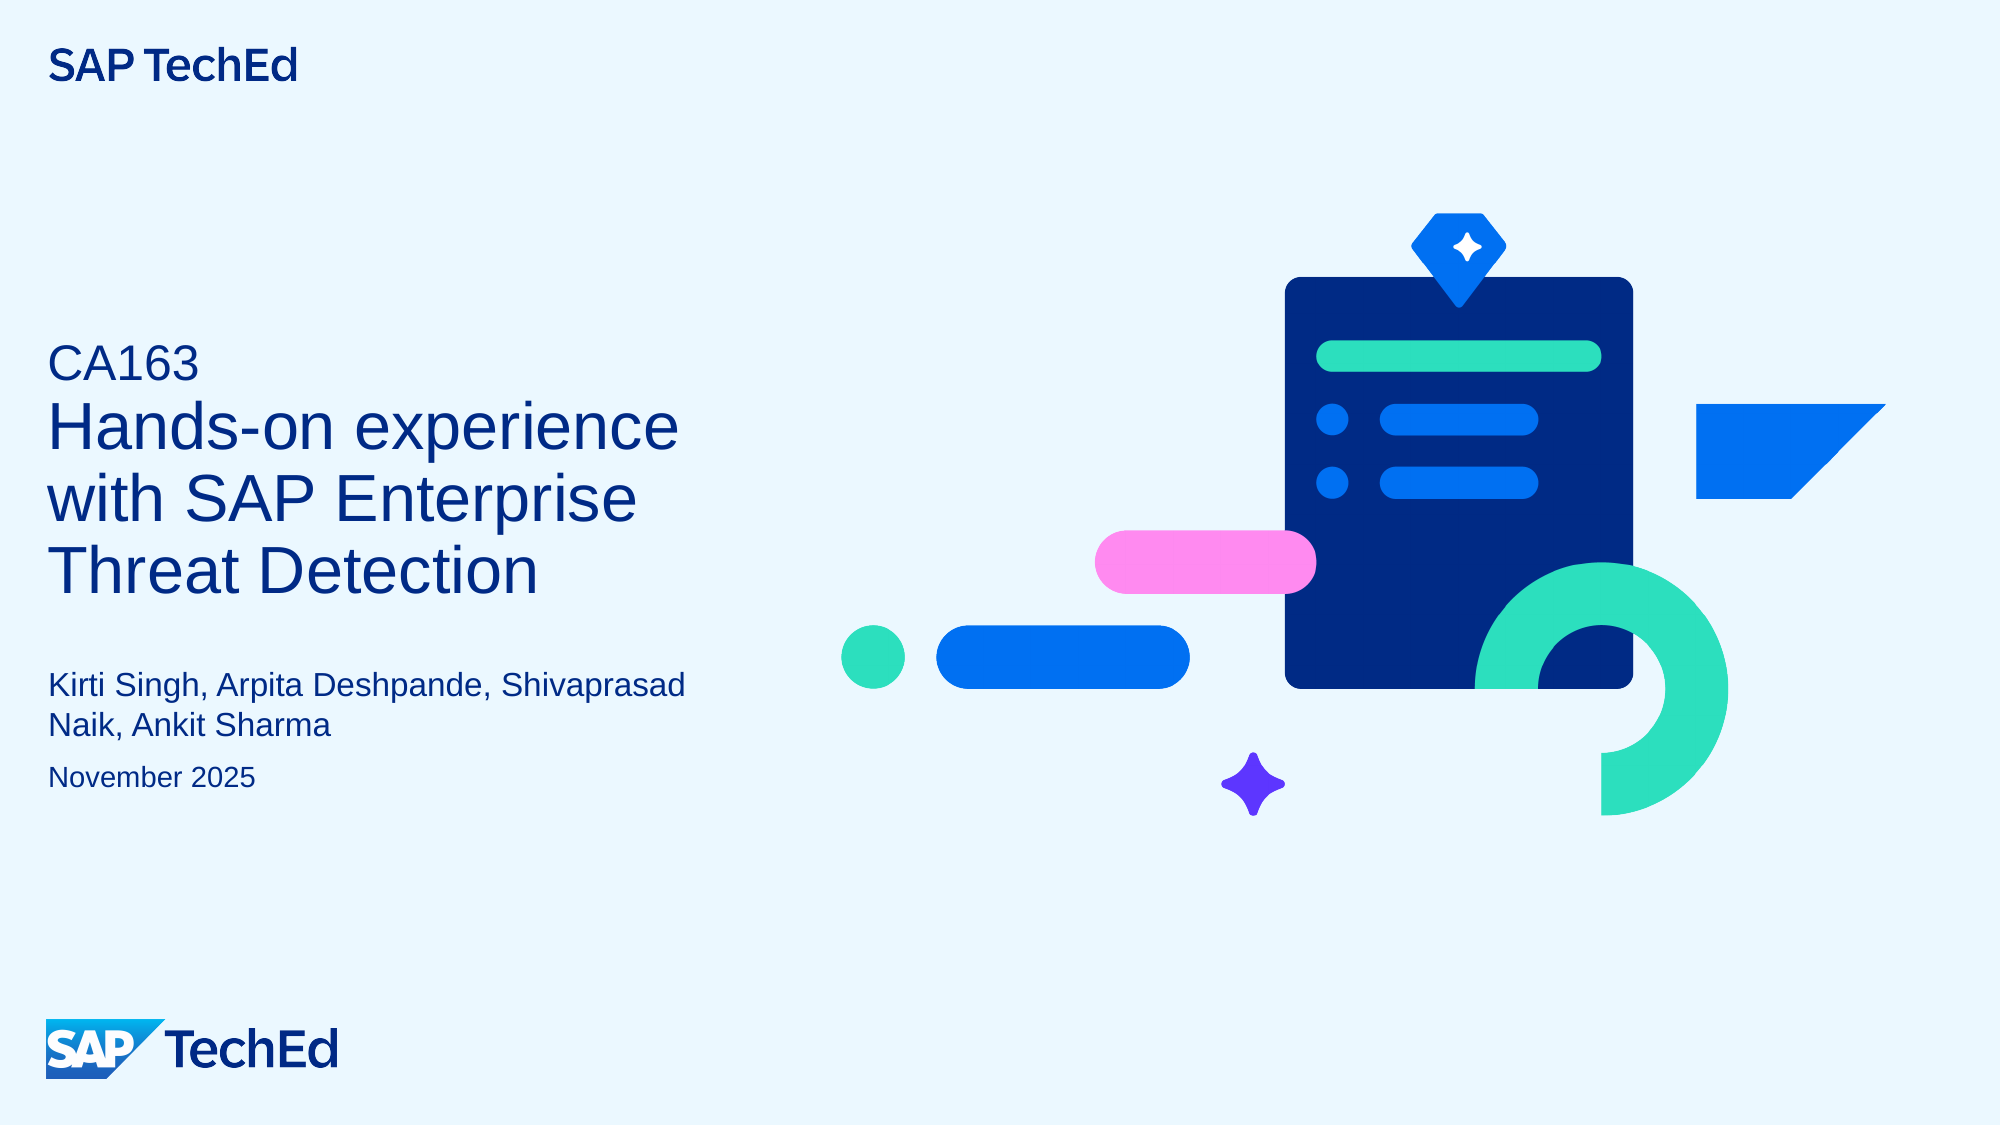

# CA163 Hands-on experience with SAP Enterprise Threat Detection
Kirti Singh, Arpita Deshpande, Shivaprasad Naik, Ankit Sharma
November 2025